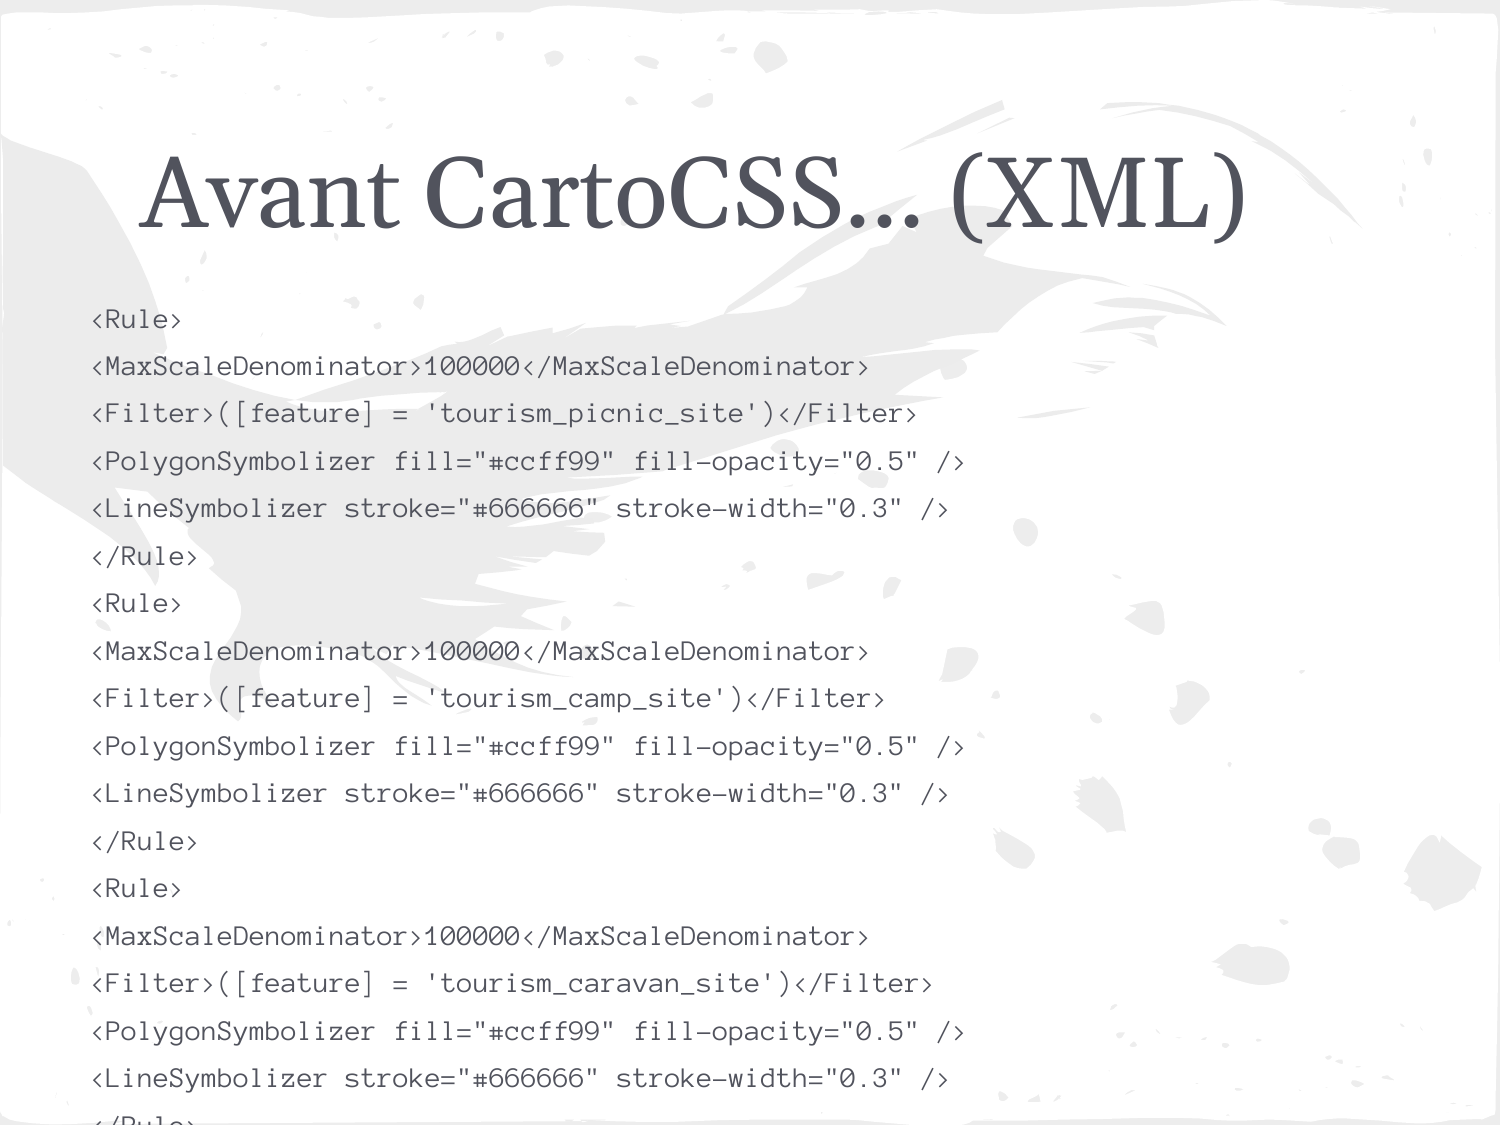

# Avant CartoCSS... (XML)
<Rule>
<MaxScaleDenominator>100000</MaxScaleDenominator>
<Filter>([feature] = 'tourism_picnic_site')</Filter>
<PolygonSymbolizer fill="#ccff99" fill-opacity="0.5" />
<LineSymbolizer stroke="#666666" stroke-width="0.3" />
</Rule>
<Rule>
<MaxScaleDenominator>100000</MaxScaleDenominator>
<Filter>([feature] = 'tourism_camp_site')</Filter>
<PolygonSymbolizer fill="#ccff99" fill-opacity="0.5" />
<LineSymbolizer stroke="#666666" stroke-width="0.3" />
</Rule>
<Rule>
<MaxScaleDenominator>100000</MaxScaleDenominator>
<Filter>([feature] = 'tourism_caravan_site')</Filter>
<PolygonSymbolizer fill="#ccff99" fill-opacity="0.5" />
<LineSymbolizer stroke="#666666" stroke-width="0.3" />
</Rule>